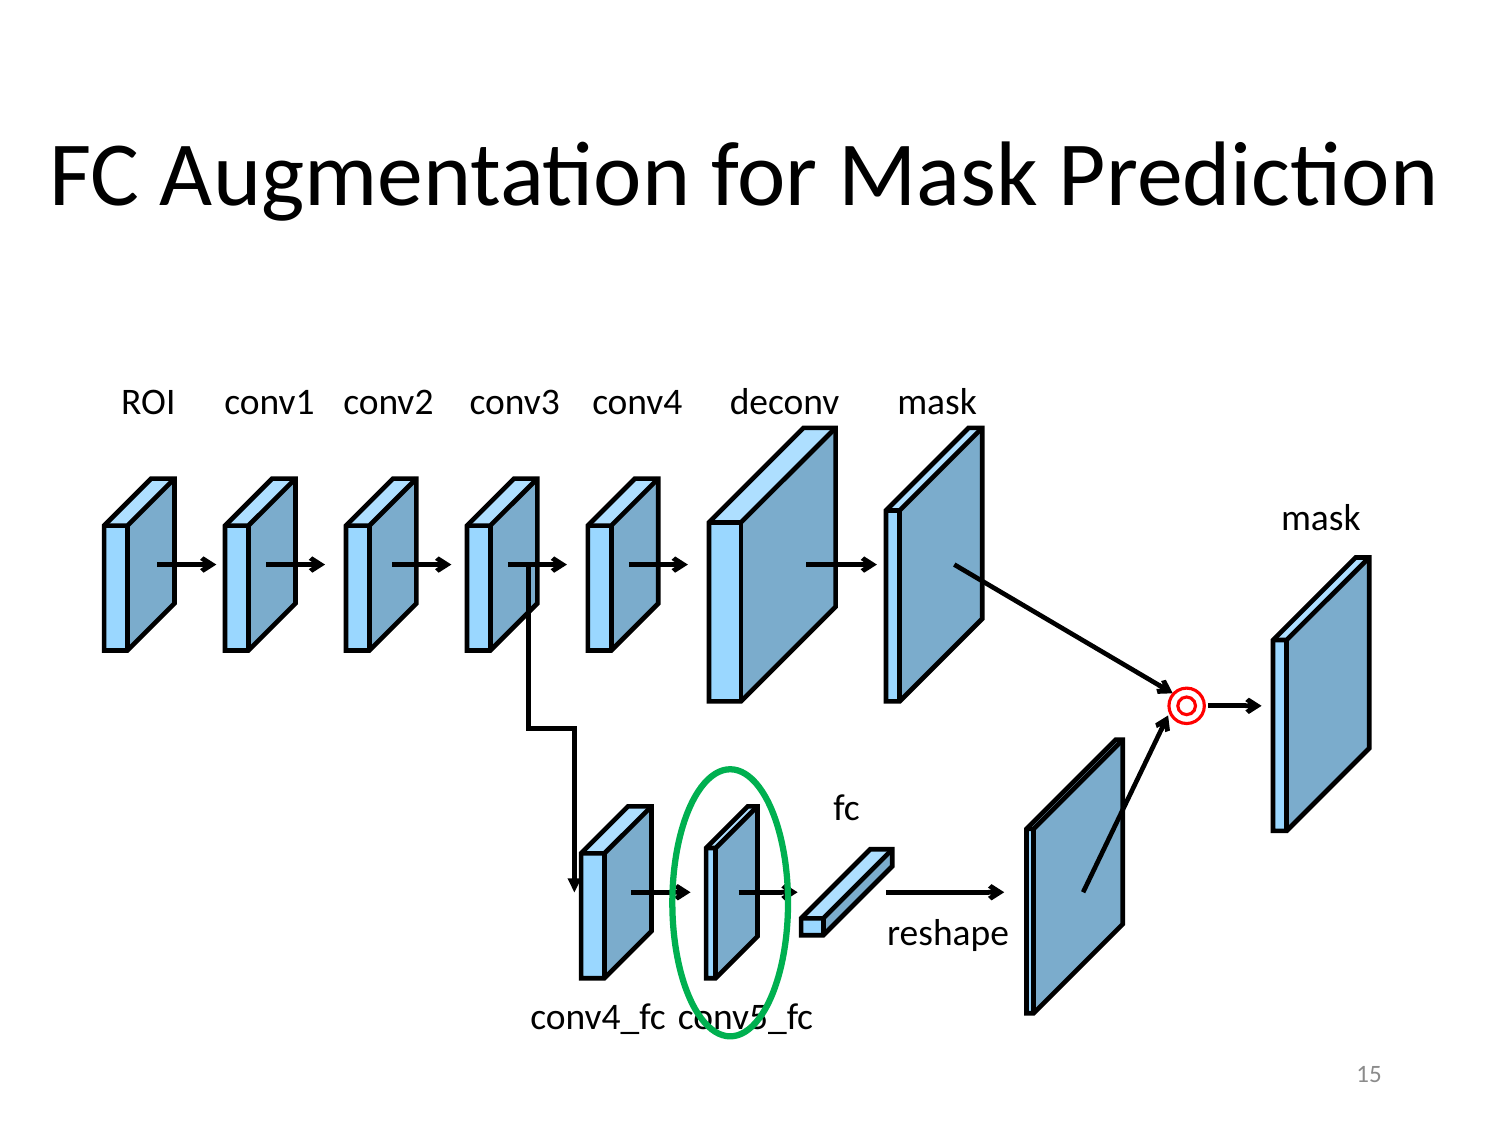

# FC Augmentation for Mask Prediction
ROI

conv1
conv2
conv3
conv4
deconv

mask

mask

fc

reshape
conv4_fc
conv5_fc

15